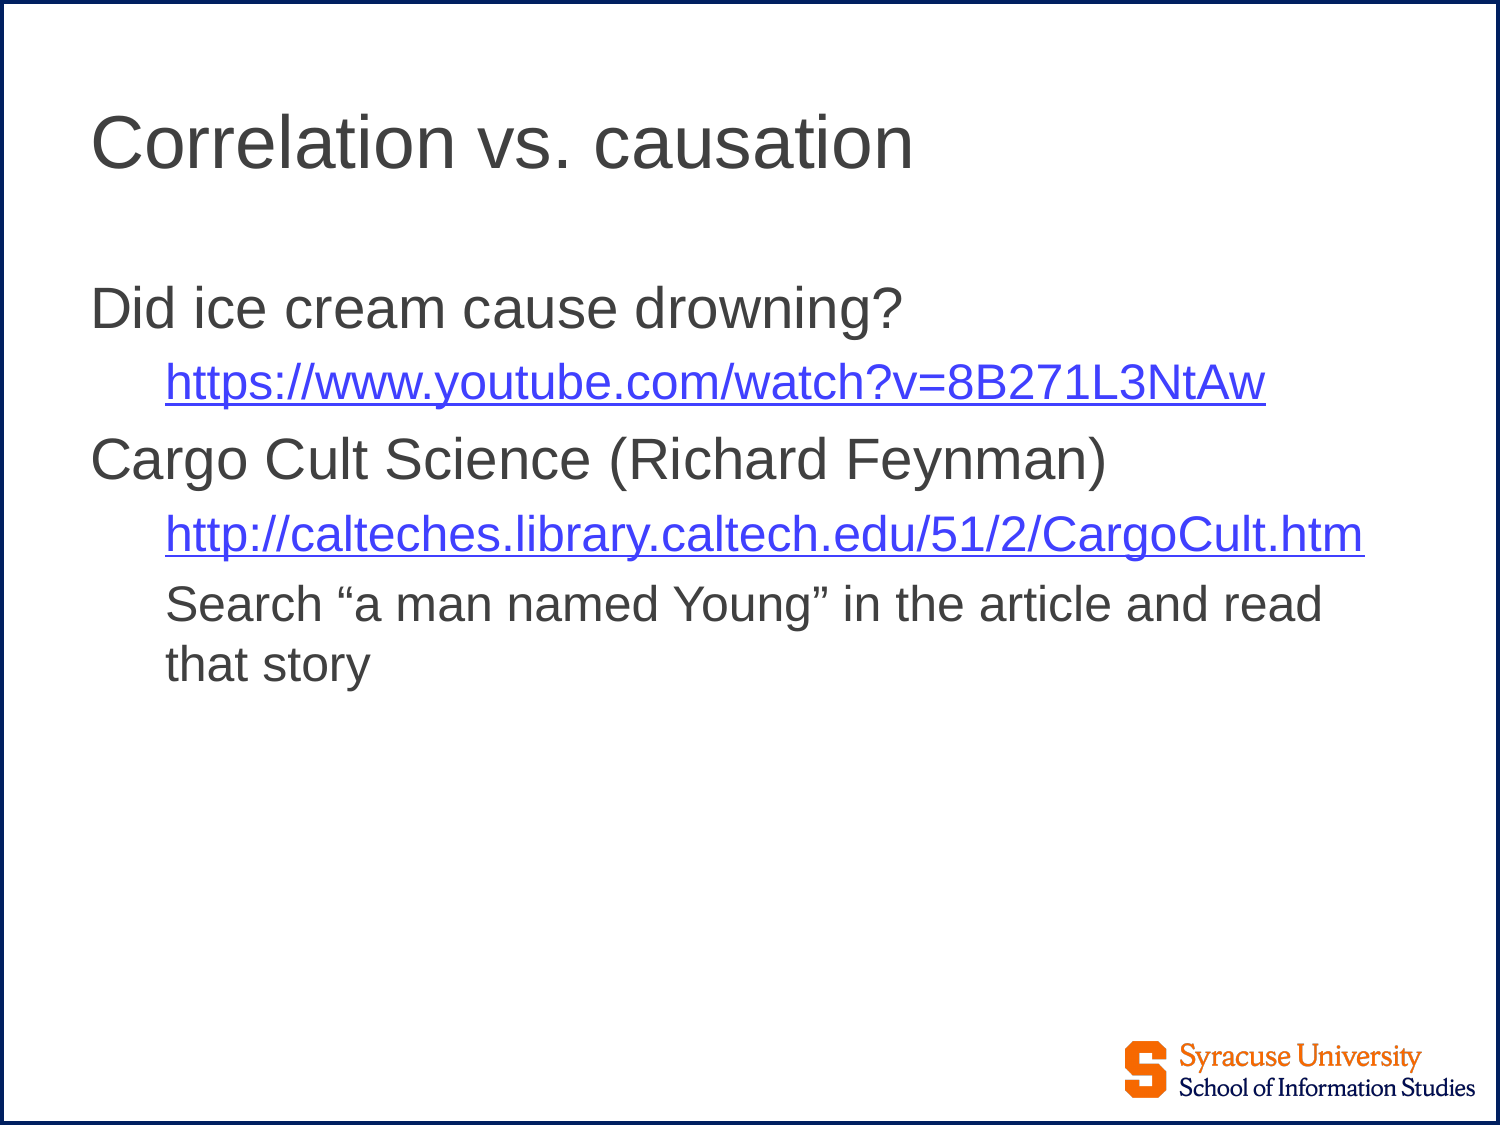

# Correlation vs. causation
Did ice cream cause drowning?
https://www.youtube.com/watch?v=8B271L3NtAw
Cargo Cult Science (Richard Feynman)
http://calteches.library.caltech.edu/51/2/CargoCult.htm
Search “a man named Young” in the article and read that story